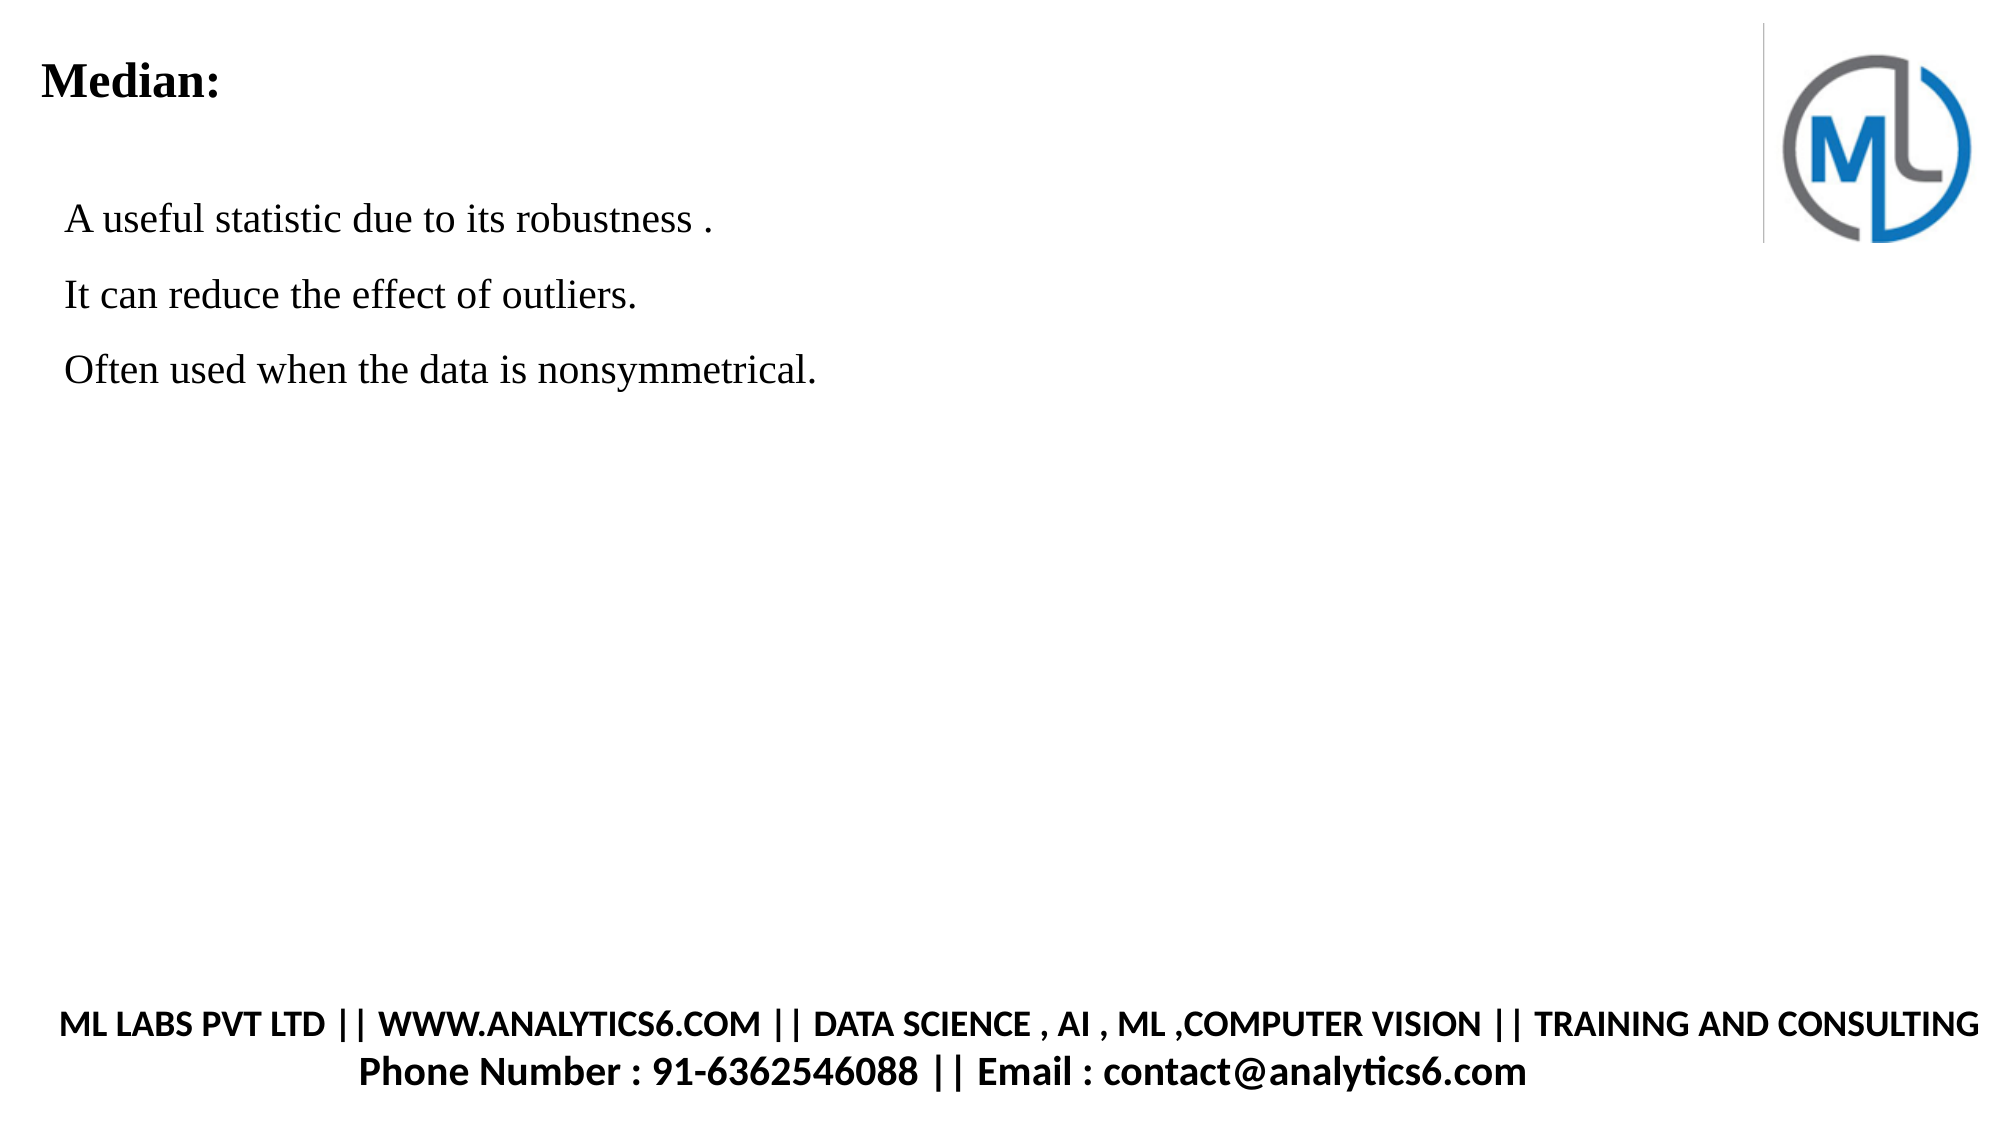

Median:
A useful statistic due to its robustness .
It can reduce the effect of outliers.
Often used when the data is nonsymmetrical.

ML LABS PVT LTD || WWW.ANALYTICS6.COM || DATA SCIENCE , AI , ML ,COMPUTER VISION || TRAINING AND CONSULTING
		Phone Number : 91-6362546088 || Email : contact@analytics6.com